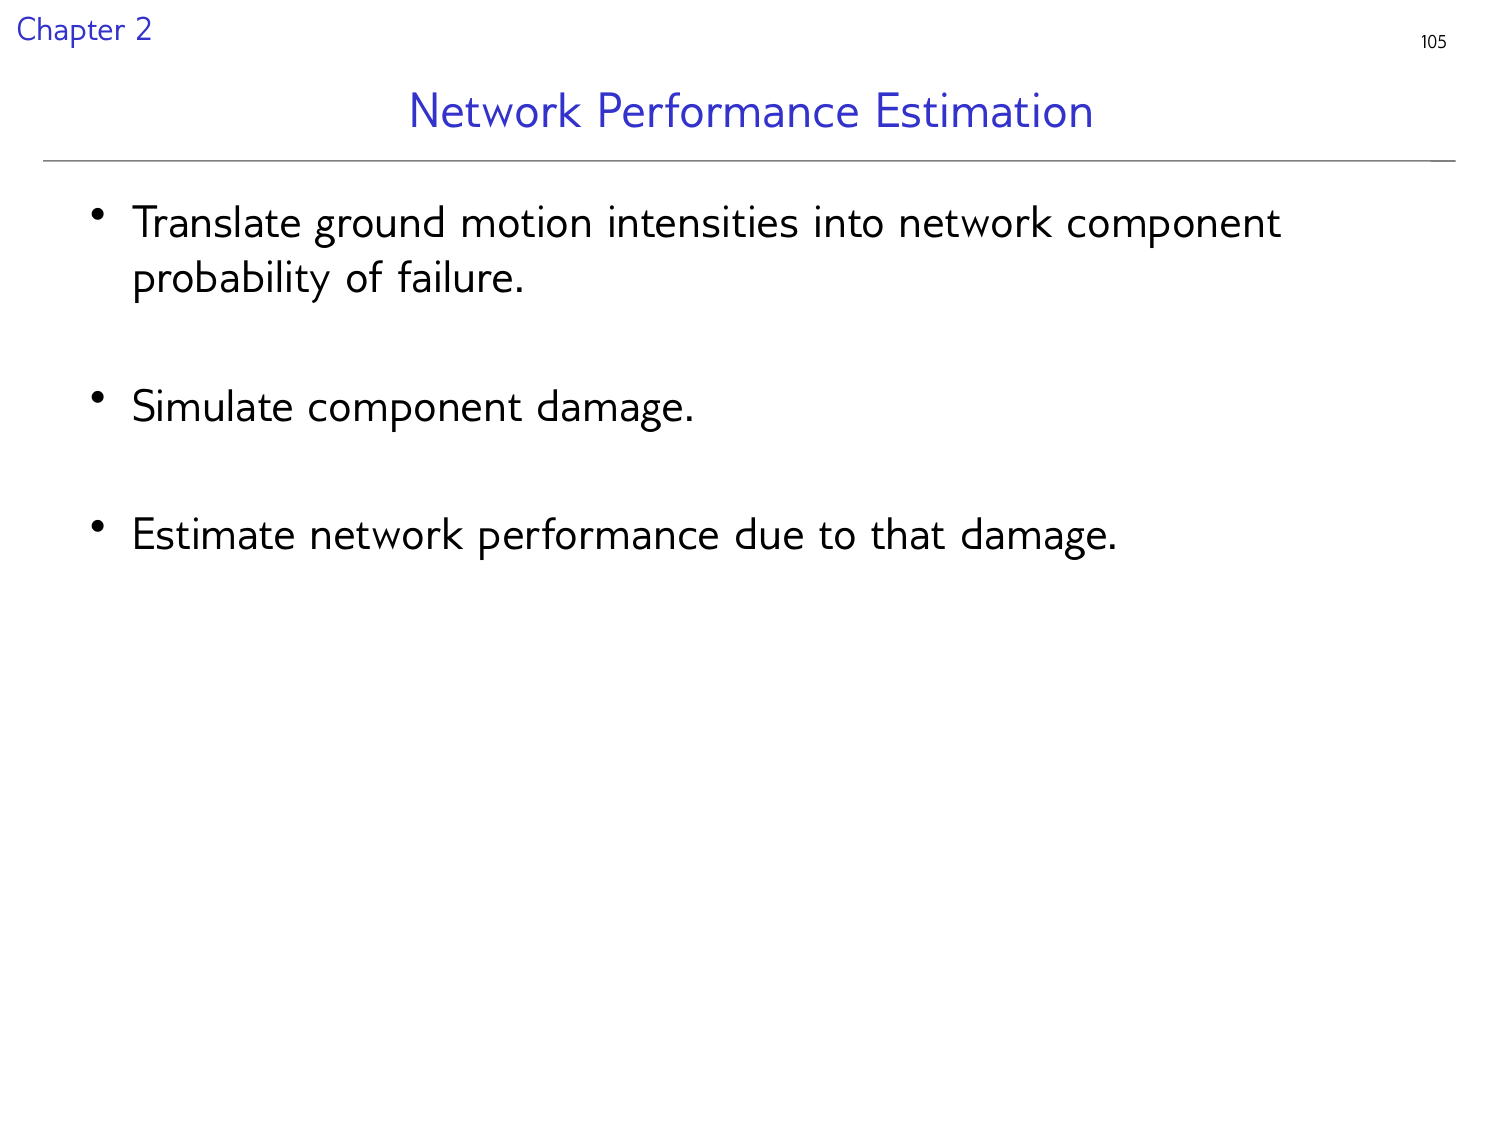

Chapter 2
# Network Performance Estimation
Translate ground motion intensities into network component probability of failure.

Simulate component damage.

Estimate network performance due to that damage.